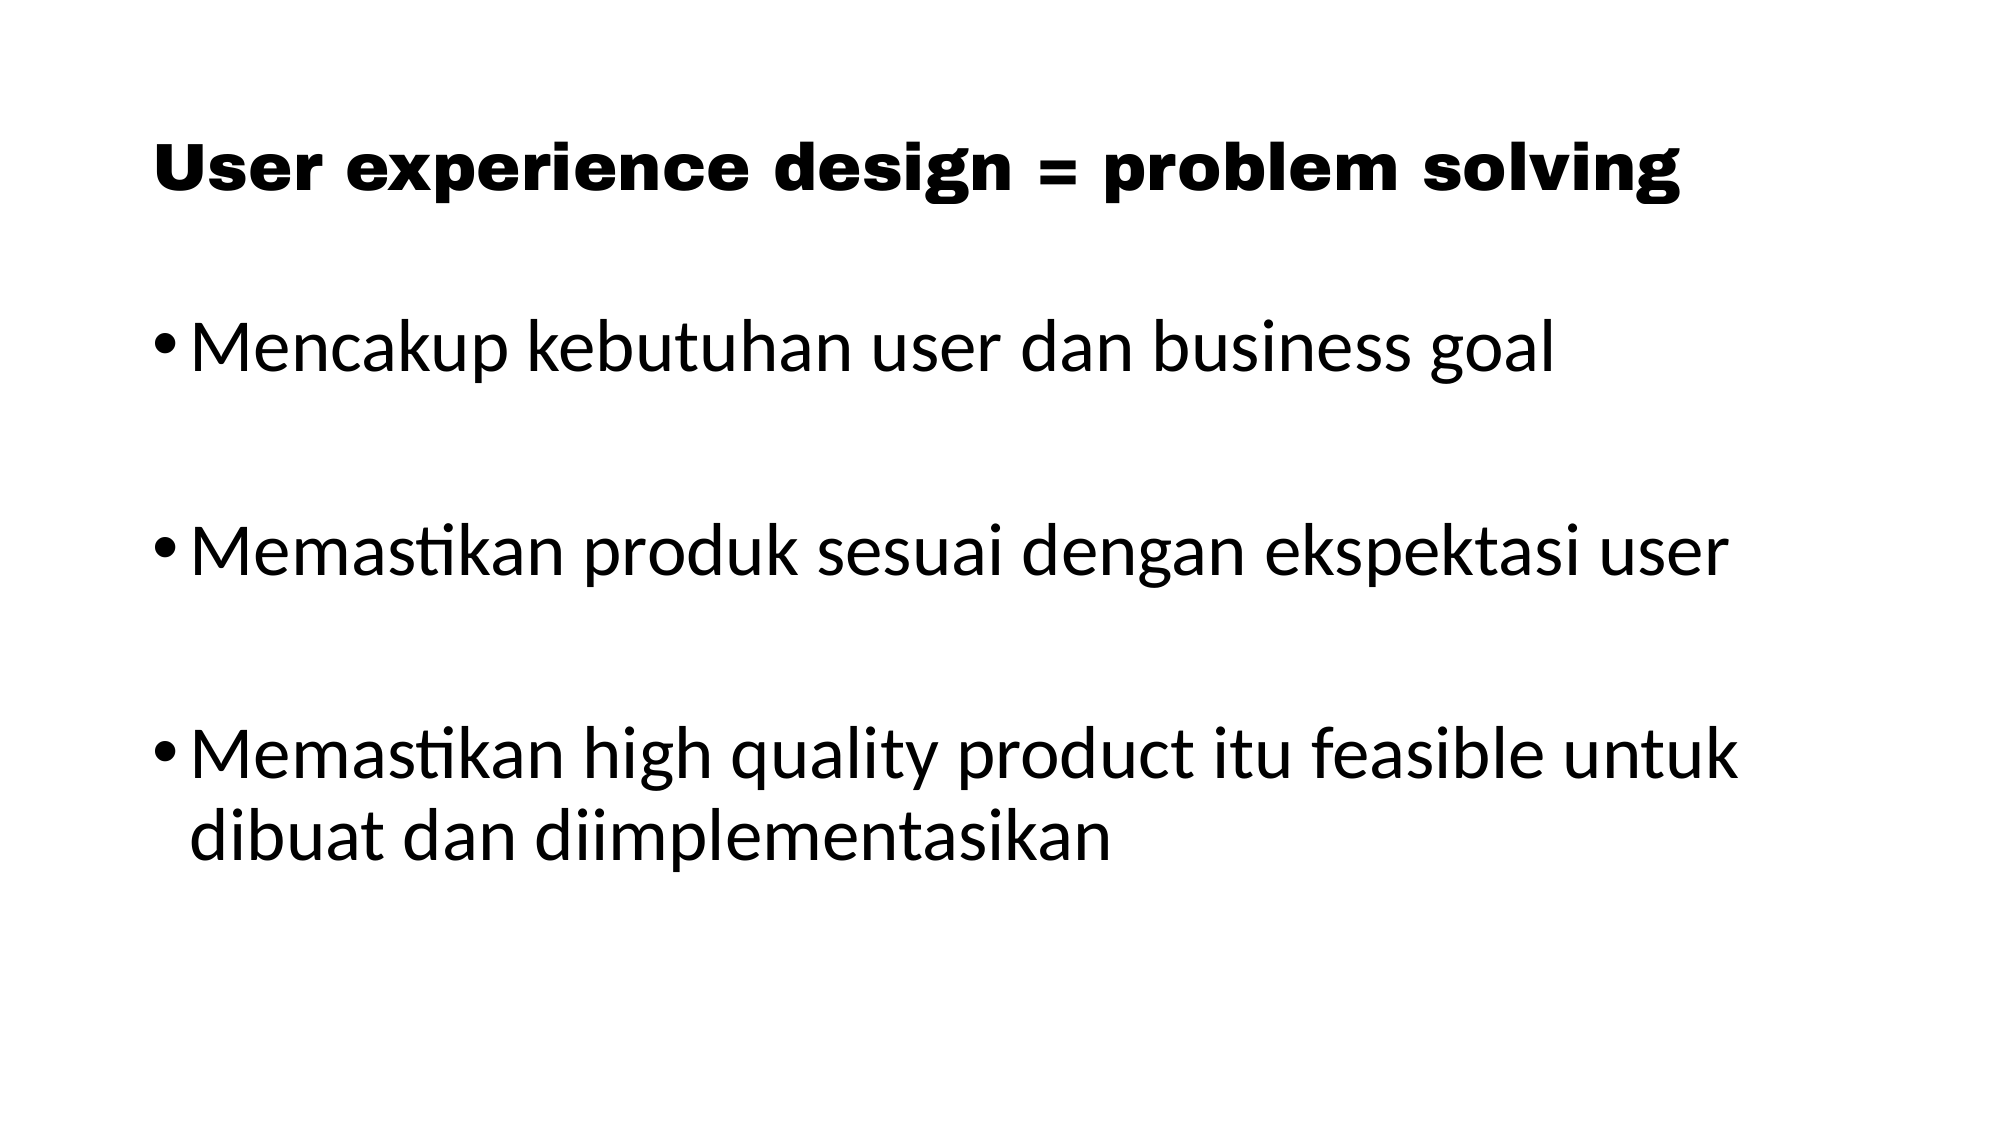

# User experience design = problem solving
Mencakup kebutuhan user dan business goal

Memastikan produk sesuai dengan ekspektasi user

Memastikan high quality product itu feasible untuk dibuat dan diimplementasikan